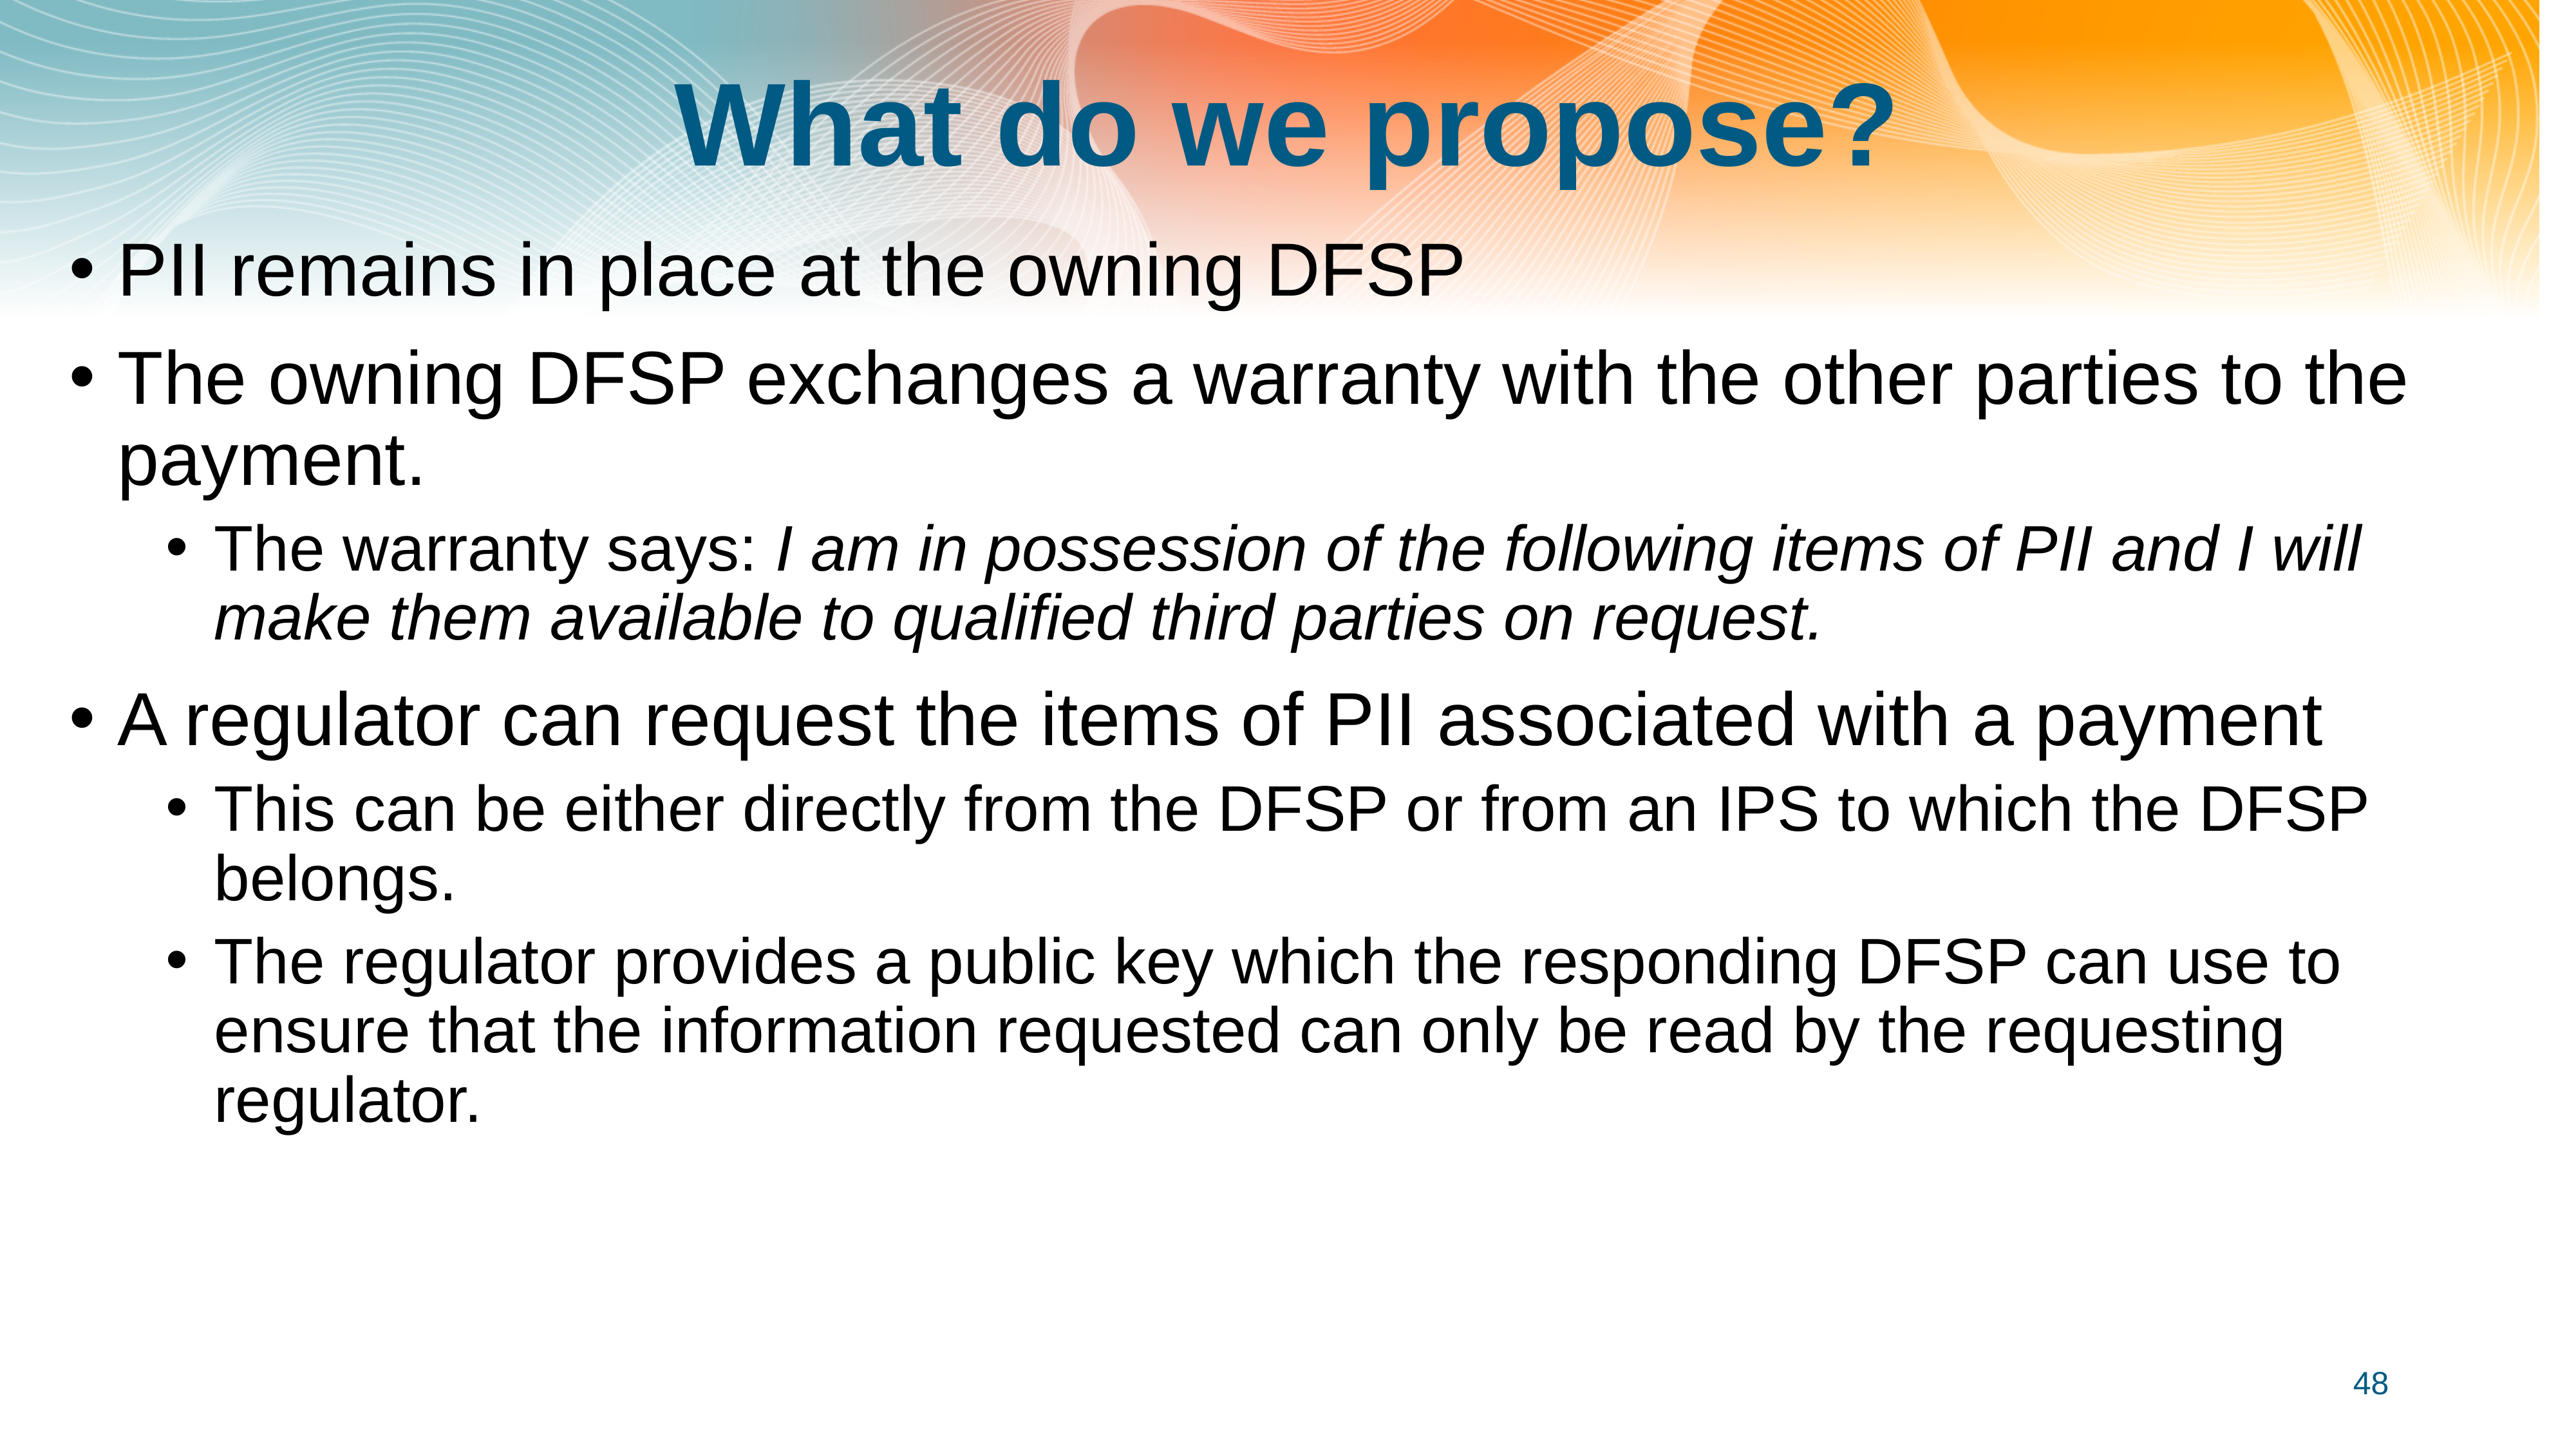

# What do we propose?
PII remains in place at the owning DFSP
The owning DFSP exchanges a warranty with the other parties to the payment.
The warranty says: I am in possession of the following items of PII and I will make them available to qualified third parties on request.
A regulator can request the items of PII associated with a payment
This can be either directly from the DFSP or from an IPS to which the DFSP belongs.
The regulator provides a public key which the responding DFSP can use to ensure that the information requested can only be read by the requesting regulator.
48